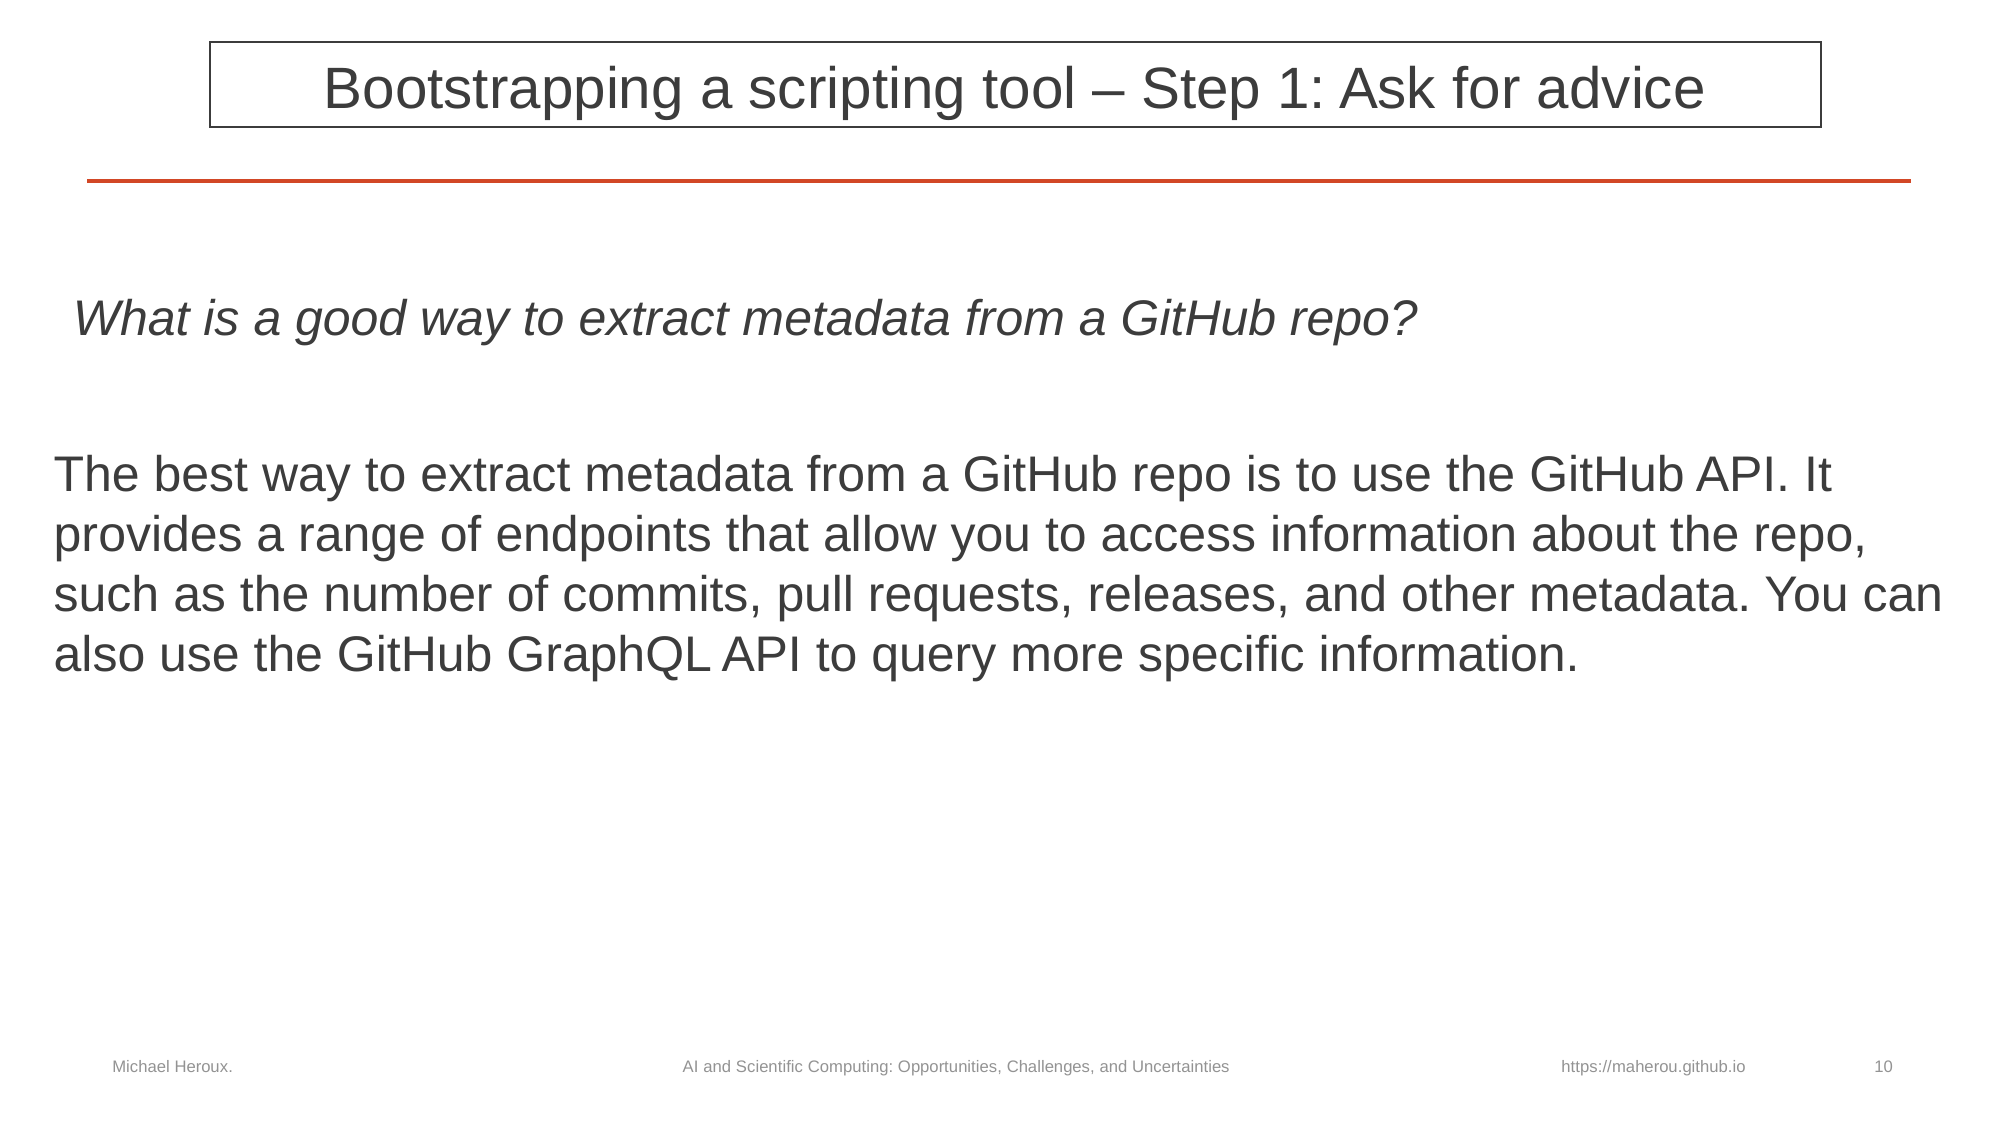

Bootstrapping a scripting tool – Step 1: Ask for advice
What is a good way to extract metadata from a GitHub repo?
The best way to extract metadata from a GitHub repo is to use the GitHub API. It provides a range of endpoints that allow you to access information about the repo, such as the number of commits, pull requests, releases, and other metadata. You can also use the GitHub GraphQL API to query more specific information.
      Michael Heroux.
AI and Scientific Computing: Opportunities, Challenges, and Uncertainties
 https://maherou.github.io                           10